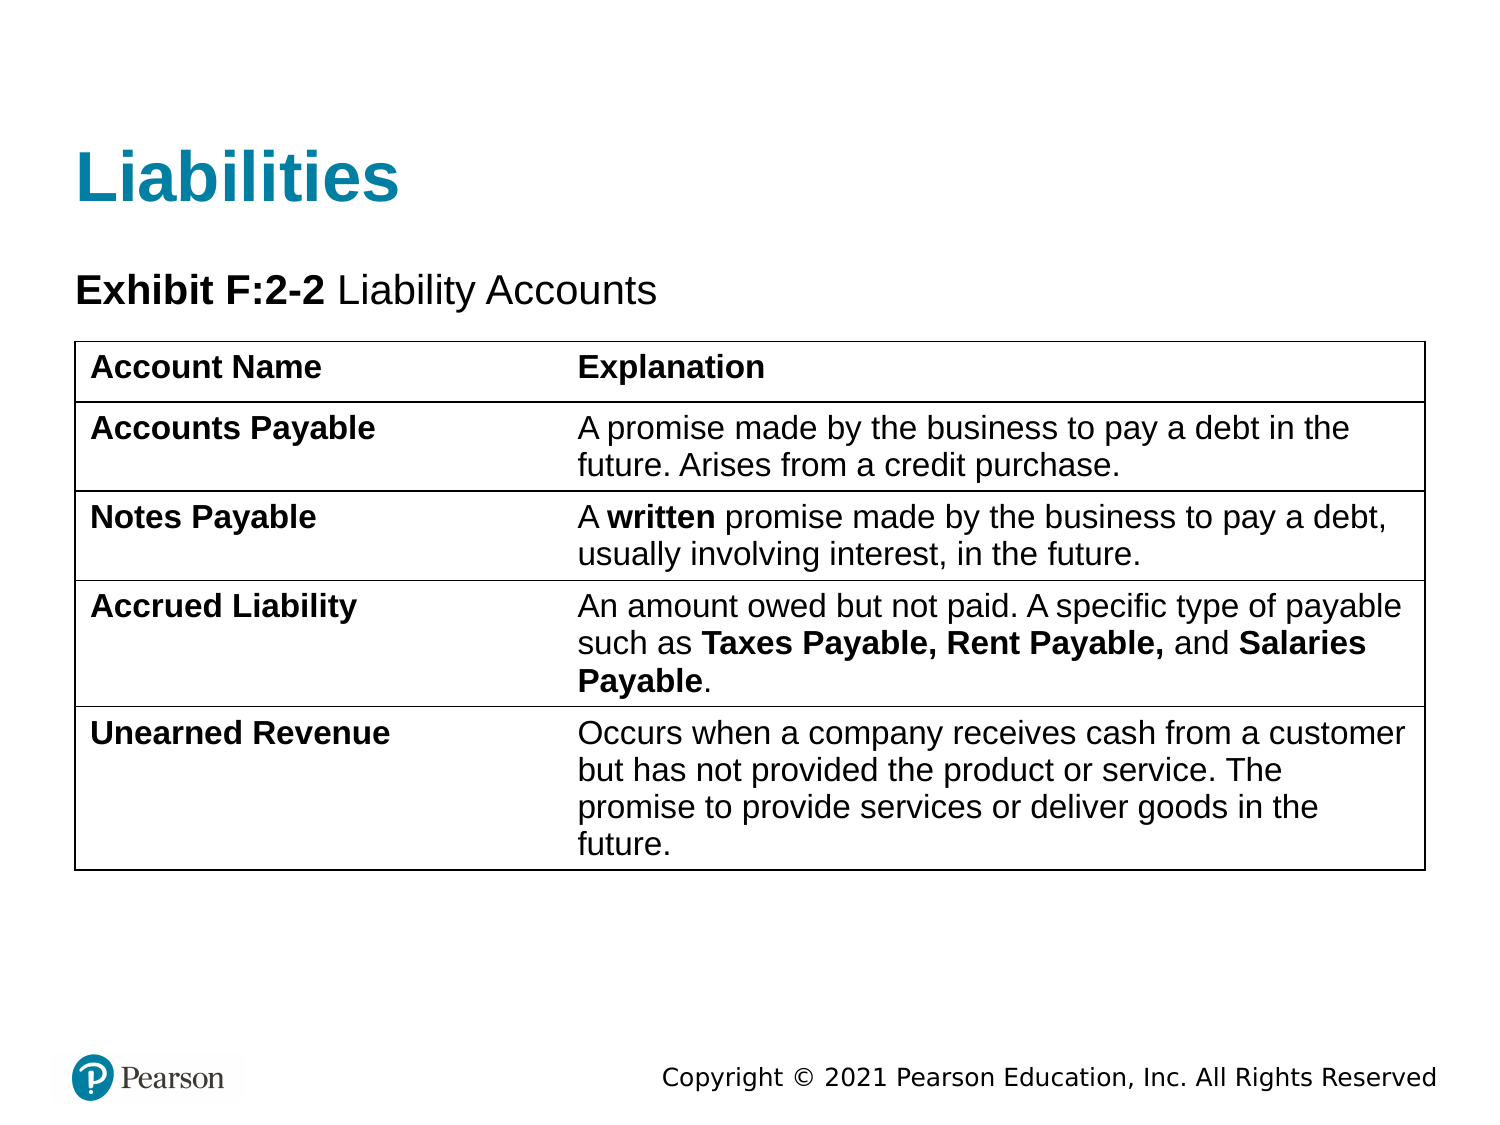

# Liabilities
Exhibit F:2-2 Liability Accounts
| Account Name | Explanation |
| --- | --- |
| Accounts Payable | A promise made by the business to pay a debt in the future. Arises from a credit purchase. |
| Notes Payable | A written promise made by the business to pay a debt, usually involving interest, in the future. |
| Accrued Liability | An amount owed but not paid. A specific type of payable such as Taxes Payable, Rent Payable, and Salaries Payable. |
| Unearned Revenue | Occurs when a company receives cash from a customer but has not provided the product or service. The promise to provide services or deliver goods in the future. |